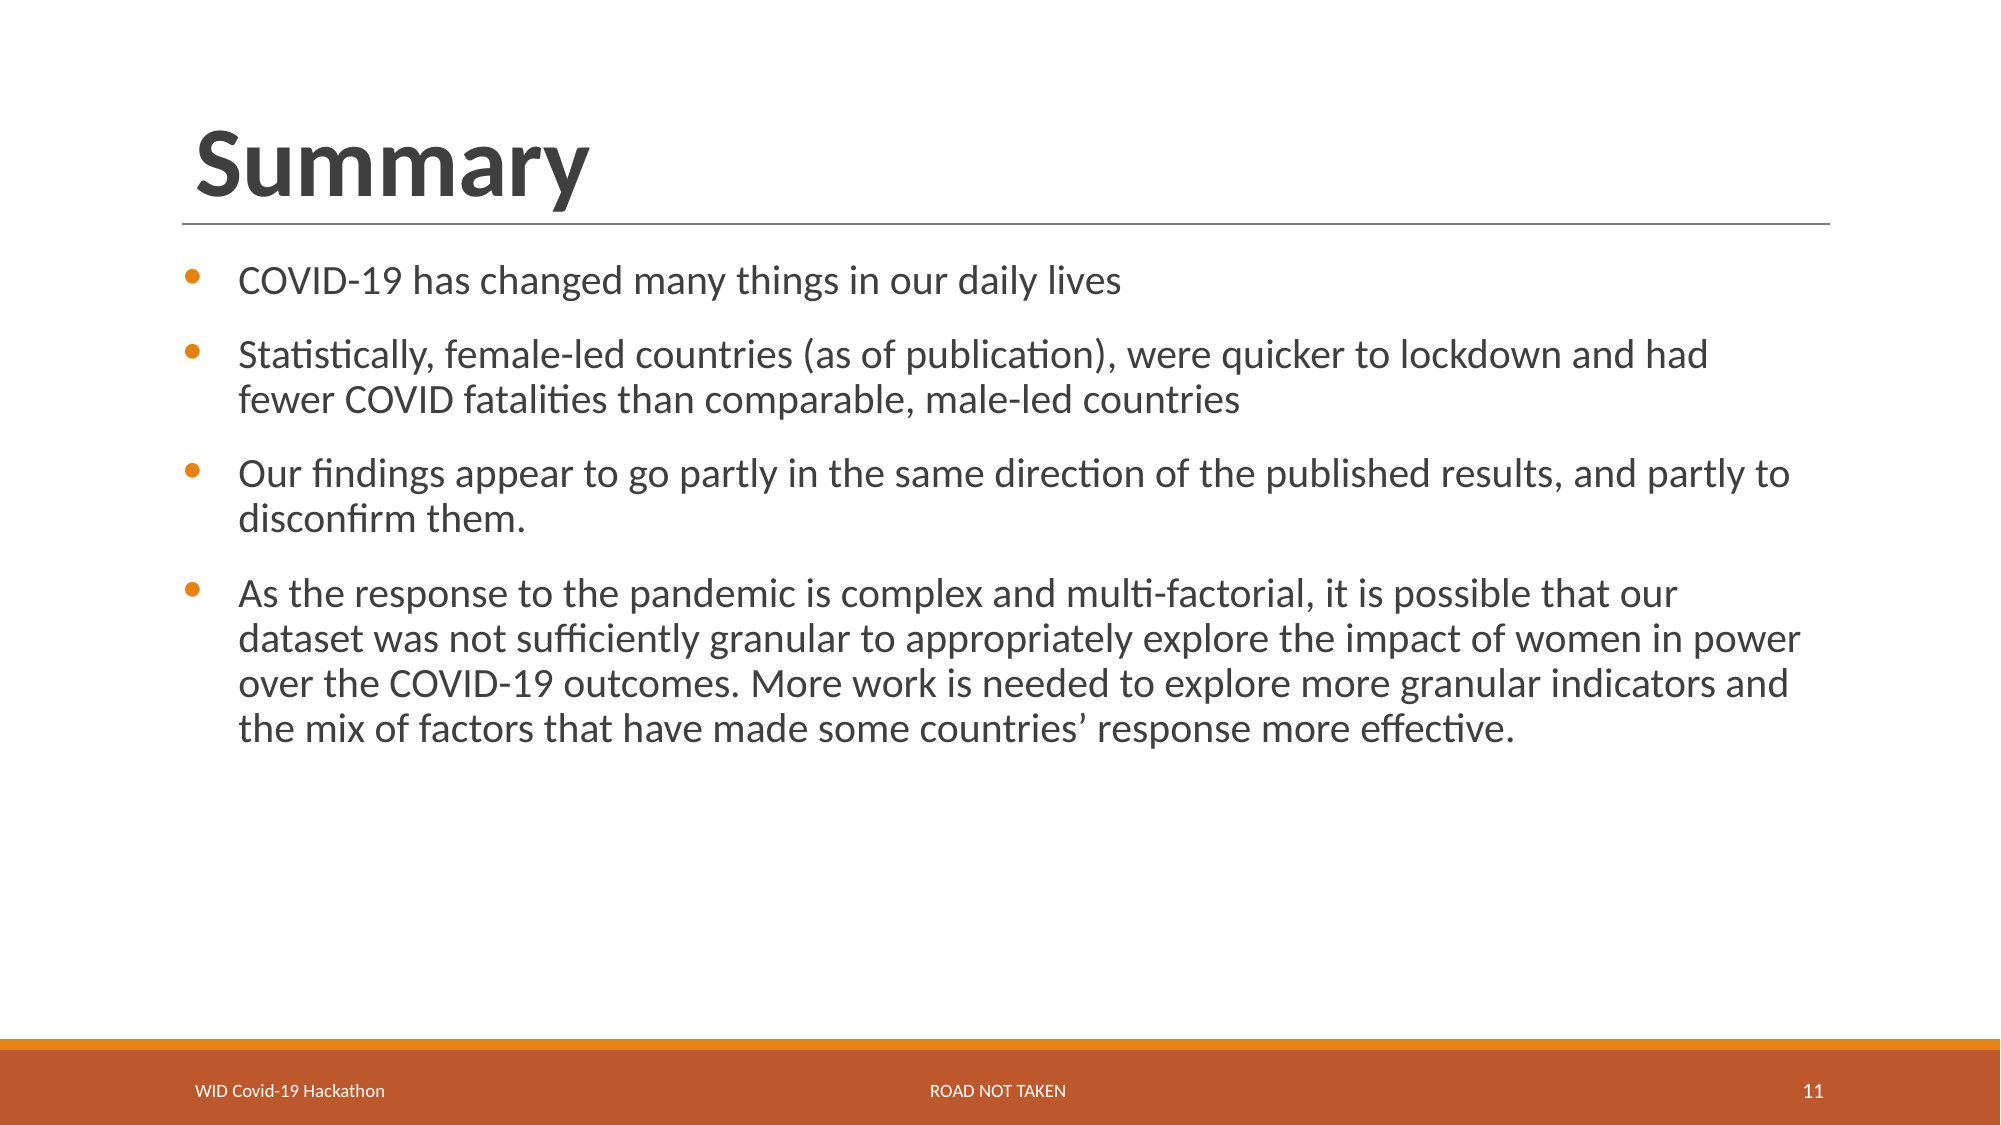

# Summary
COVID-19 has changed many things in our daily lives
Statistically, female-led countries (as of publication), were quicker to lockdown and had fewer COVID fatalities than comparable, male-led countries
Our findings appear to go partly in the same direction of the published results, and partly to disconfirm them.
As the response to the pandemic is complex and multi-factorial, it is possible that our dataset was not sufficiently granular to appropriately explore the impact of women in power over the COVID-19 outcomes. More work is needed to explore more granular indicators and the mix of factors that have made some countries’ response more effective.

WID Covid-19 Hackathon
ROAD NOT TAKEN
11